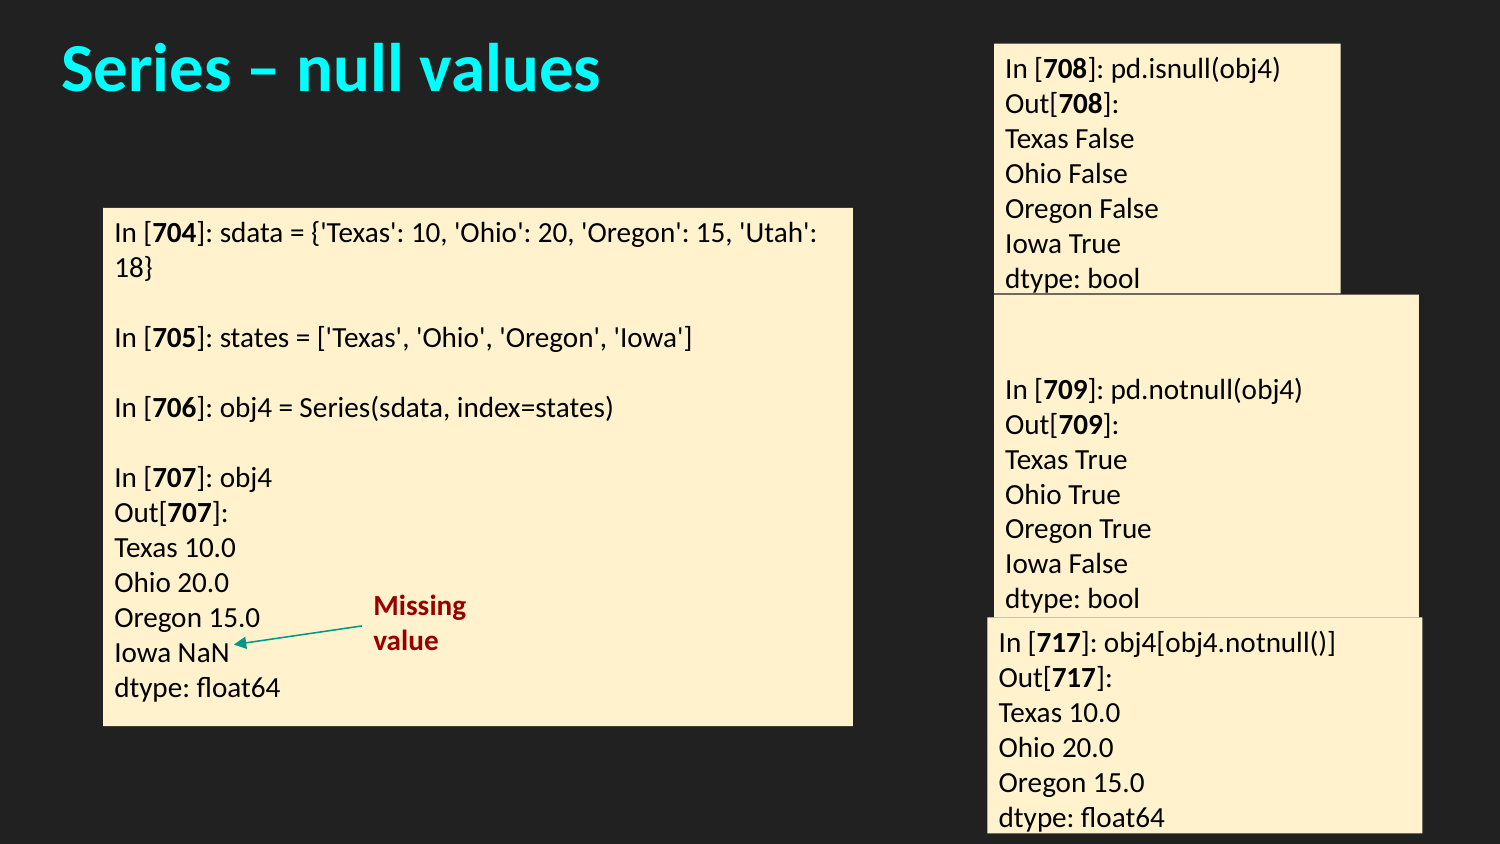

# Series – null values
In [708]: pd.isnull(obj4)
Out[708]:
Texas False
Ohio False
Oregon False
Iowa True
dtype: bool
In [704]: sdata = {'Texas': 10, 'Ohio': 20, 'Oregon': 15, 'Utah': 18}
In [705]: states = ['Texas', 'Ohio', 'Oregon', 'Iowa']

In [706]: obj4 = Series(sdata, index=states)

In [707]: obj4
Out[707]:
Texas 10.0
Ohio 20.0
Oregon 15.0
Iowa NaN
dtype: float64

In [709]: pd.notnull(obj4)
Out[709]:
Texas True
Ohio True
Oregon True
Iowa False
dtype: bool
Missing value
In [717]: obj4[obj4.notnull()]
Out[717]:
Texas 10.0
Ohio 20.0
Oregon 15.0
dtype: float64